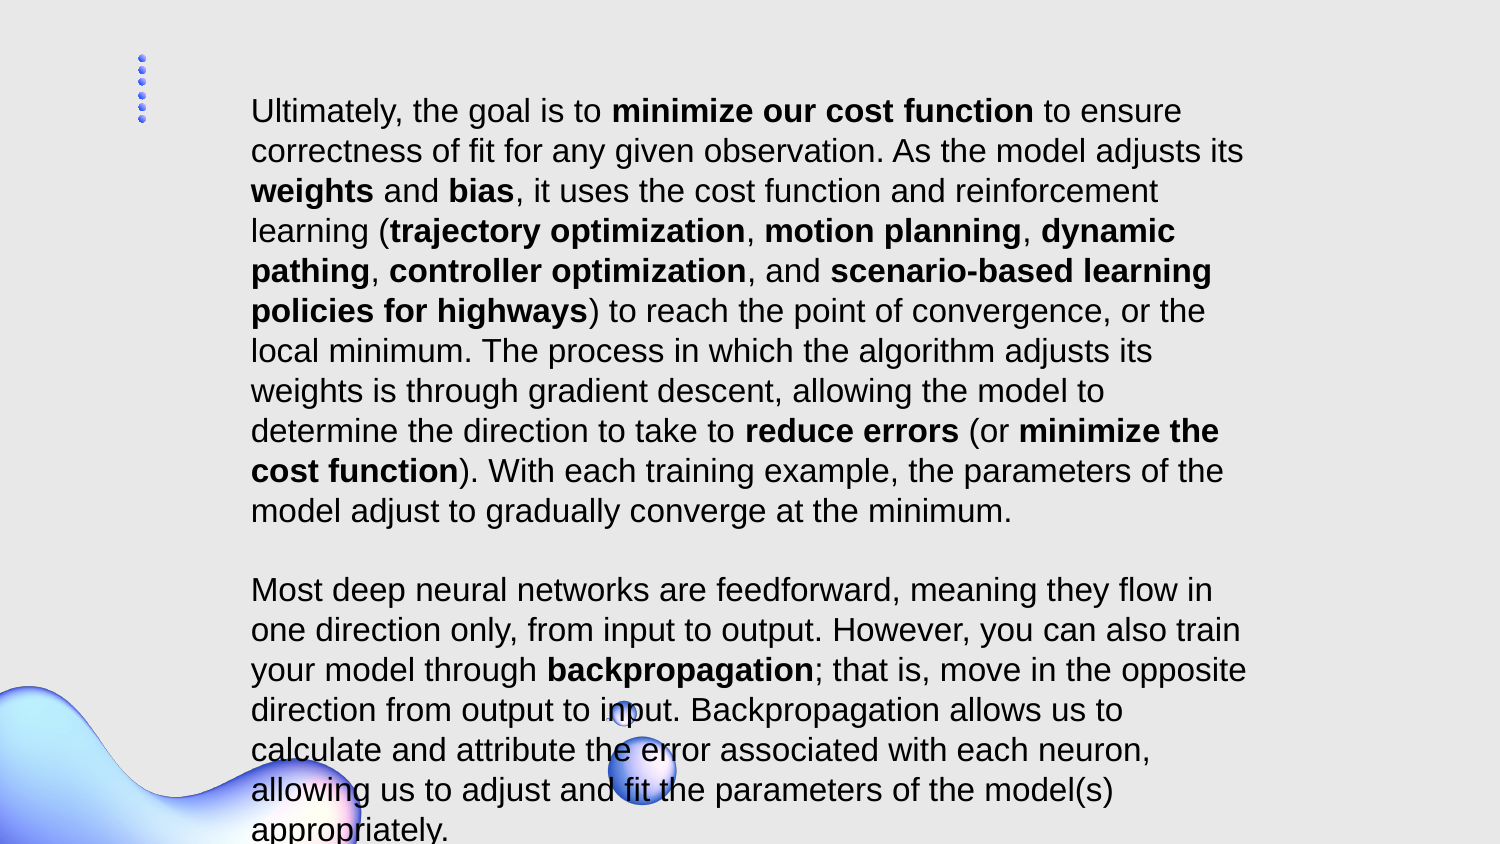

Ultimately, the goal is to minimize our cost function to ensure correctness of fit for any given observation. As the model adjusts its weights and bias, it uses the cost function and reinforcement learning (trajectory optimization, motion planning, dynamic pathing, controller optimization, and scenario-based learning policies for highways) to reach the point of convergence, or the local minimum. The process in which the algorithm adjusts its weights is through gradient descent, allowing the model to determine the direction to take to reduce errors (or minimize the cost function). With each training example, the parameters of the model adjust to gradually converge at the minimum.

Most deep neural networks are feedforward, meaning they flow in one direction only, from input to output. However, you can also train your model through backpropagation; that is, move in the opposite direction from output to input. Backpropagation allows us to calculate and attribute the error associated with each neuron, allowing us to adjust and fit the parameters of the model(s) appropriately.